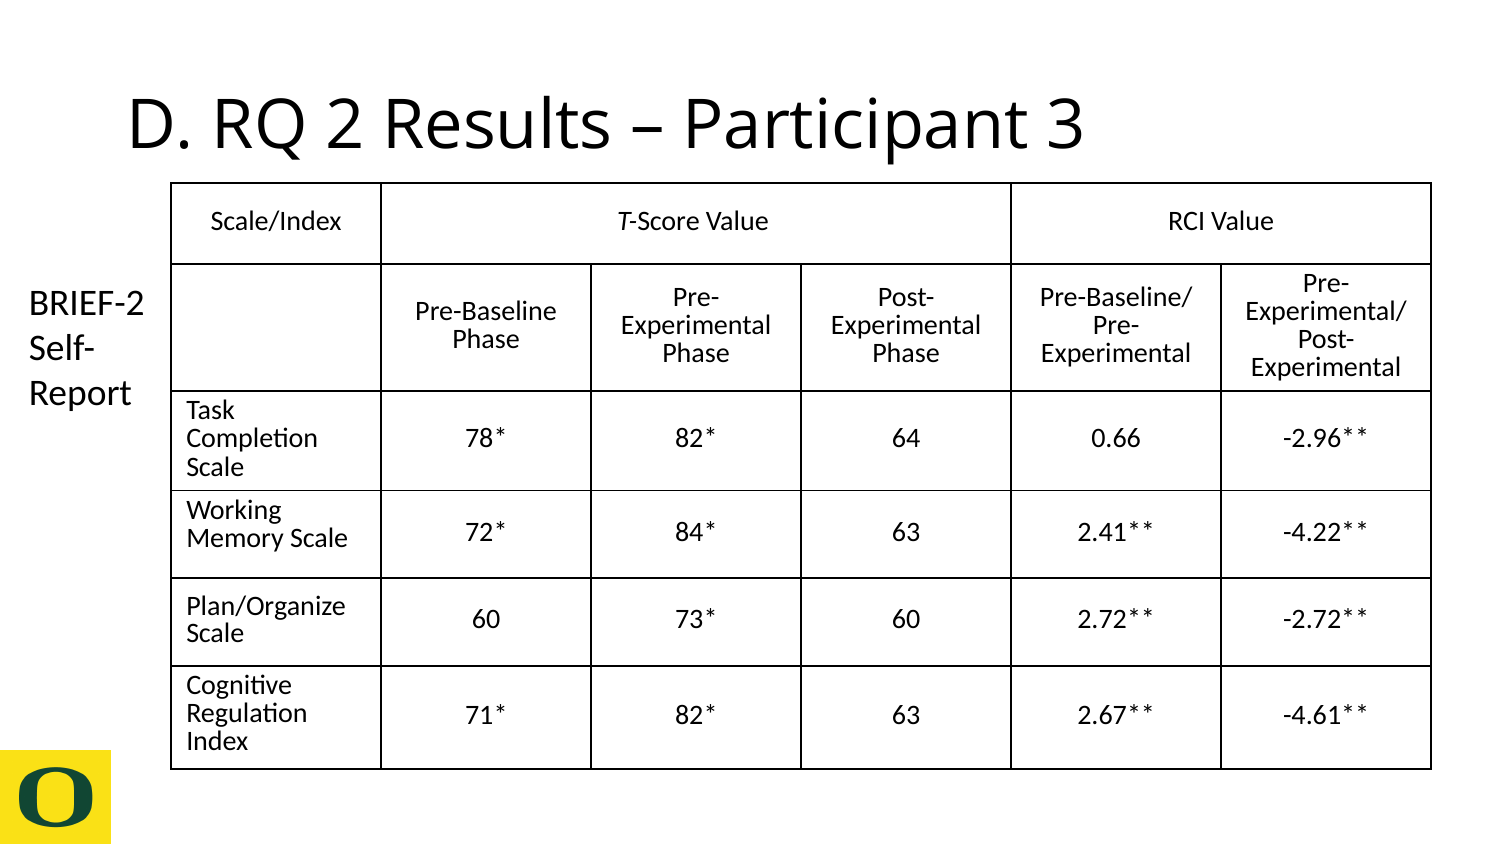

# D. RQ 2 Results – Participant 3
| Scale/Index | T-Score Value |  |  | RCI Value |  |
| --- | --- | --- | --- | --- | --- |
|  | Pre-Baseline Phase | Pre-Experimental Phase | Post-Experimental Phase | Pre-Baseline/ Pre-Experimental | Pre-Experimental/ Post-Experimental |
| Task Completion Scale | 78\* | 82\* | 64 | 0.66 | -2.96\*\* |
| Working Memory Scale | 72\* | 84\* | 63 | 2.41\*\* | -4.22\*\* |
| Plan/Organize Scale | 60 | 73\* | 60 | 2.72\*\* | -2.72\*\* |
| Cognitive Regulation Index | 71\* | 82\* | 63 | 2.67\*\* | -4.61\*\* |
BRIEF-2 Self-Report